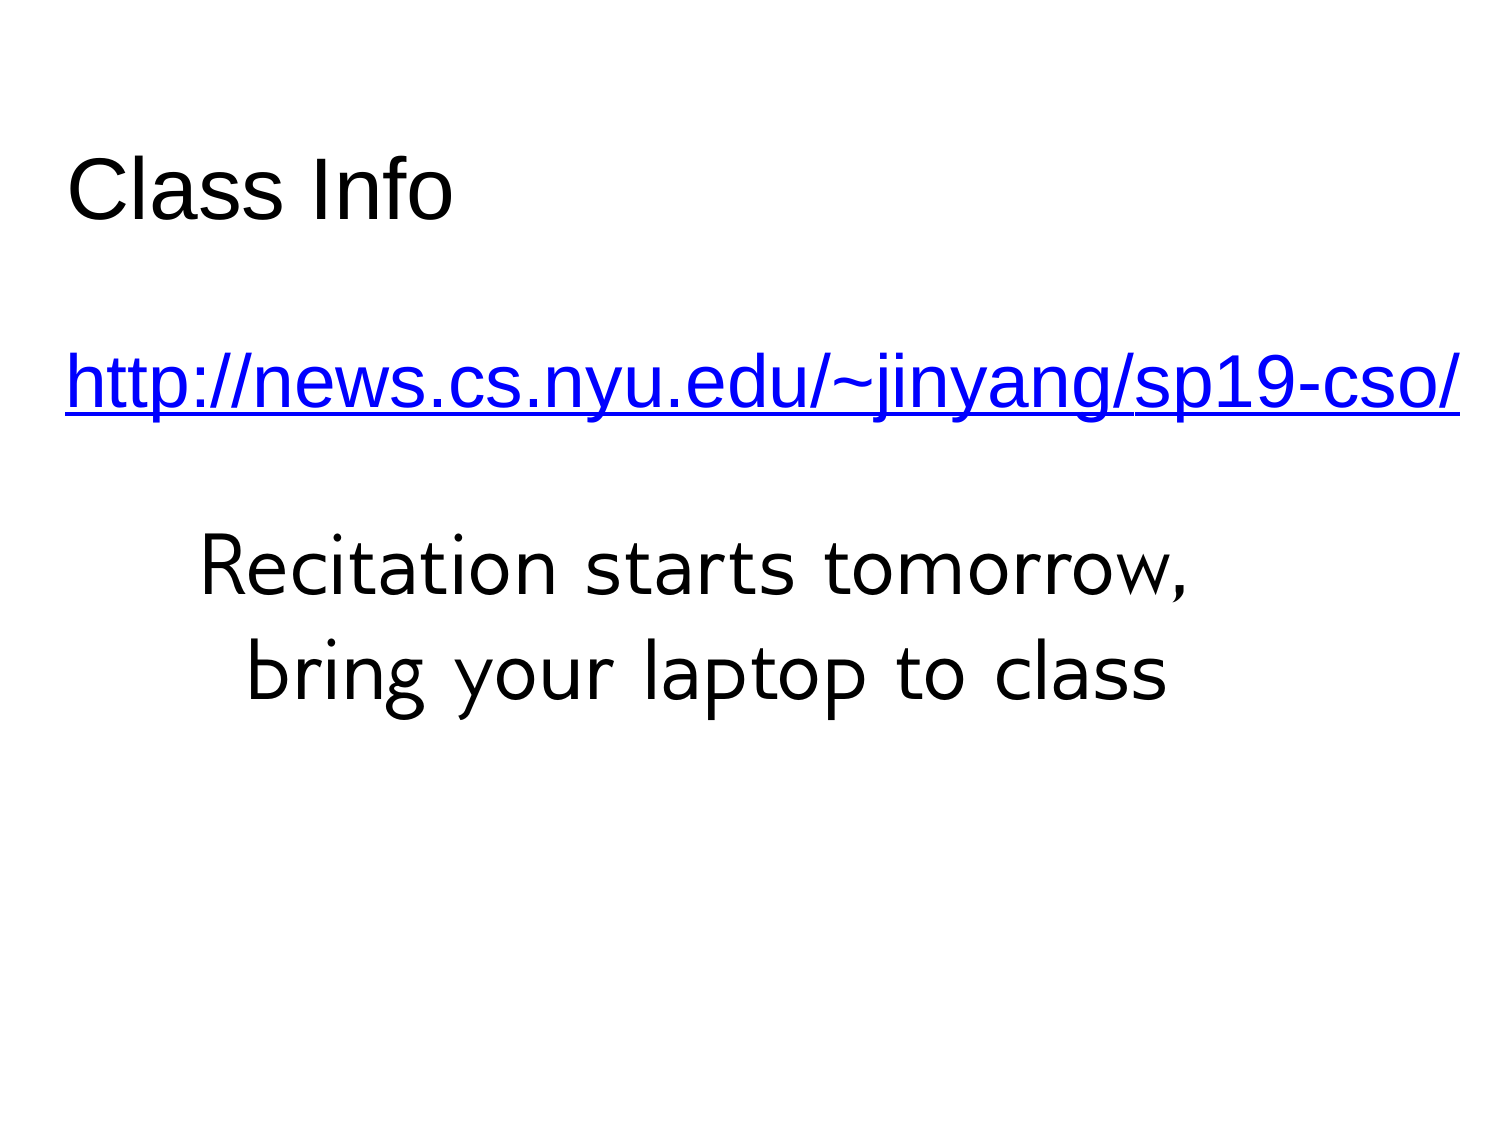

Class Info
http://news.cs.nyu.edu/~jinyang/sp19-cso/

Recitation starts tomorrow,
bring your laptop to class